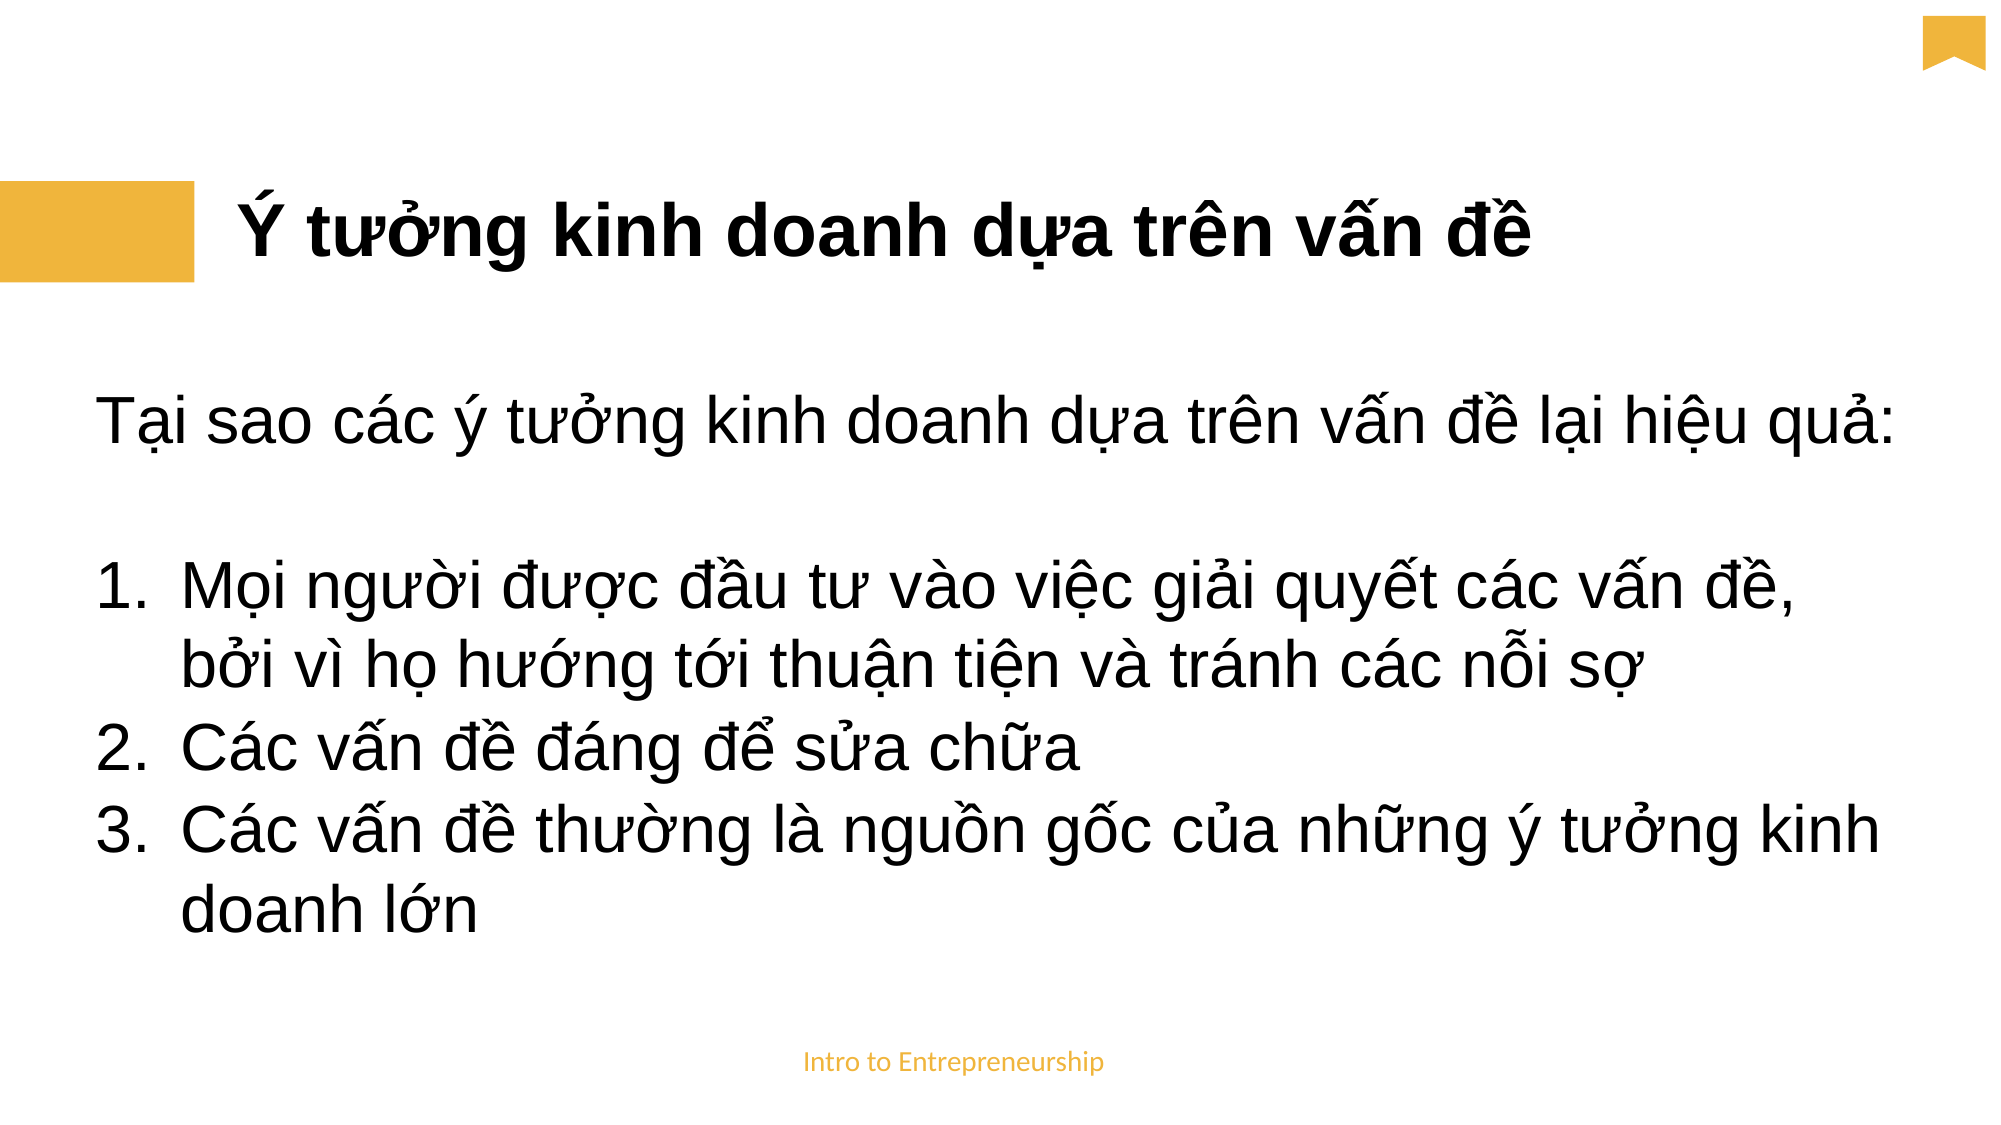

Ý tưởng kinh doanh dựa trên vấn đề
Tại sao các ý tưởng kinh doanh dựa trên vấn đề lại hiệu quả:

Mọi người được đầu tư vào việc giải quyết các vấn đề, bởi vì họ hướng tới thuận tiện và tránh các nỗi sợ
Các vấn đề đáng để sửa chữa
Các vấn đề thường là nguồn gốc của những ý tưởng kinh doanh lớn
Intro to Entrepreneurship